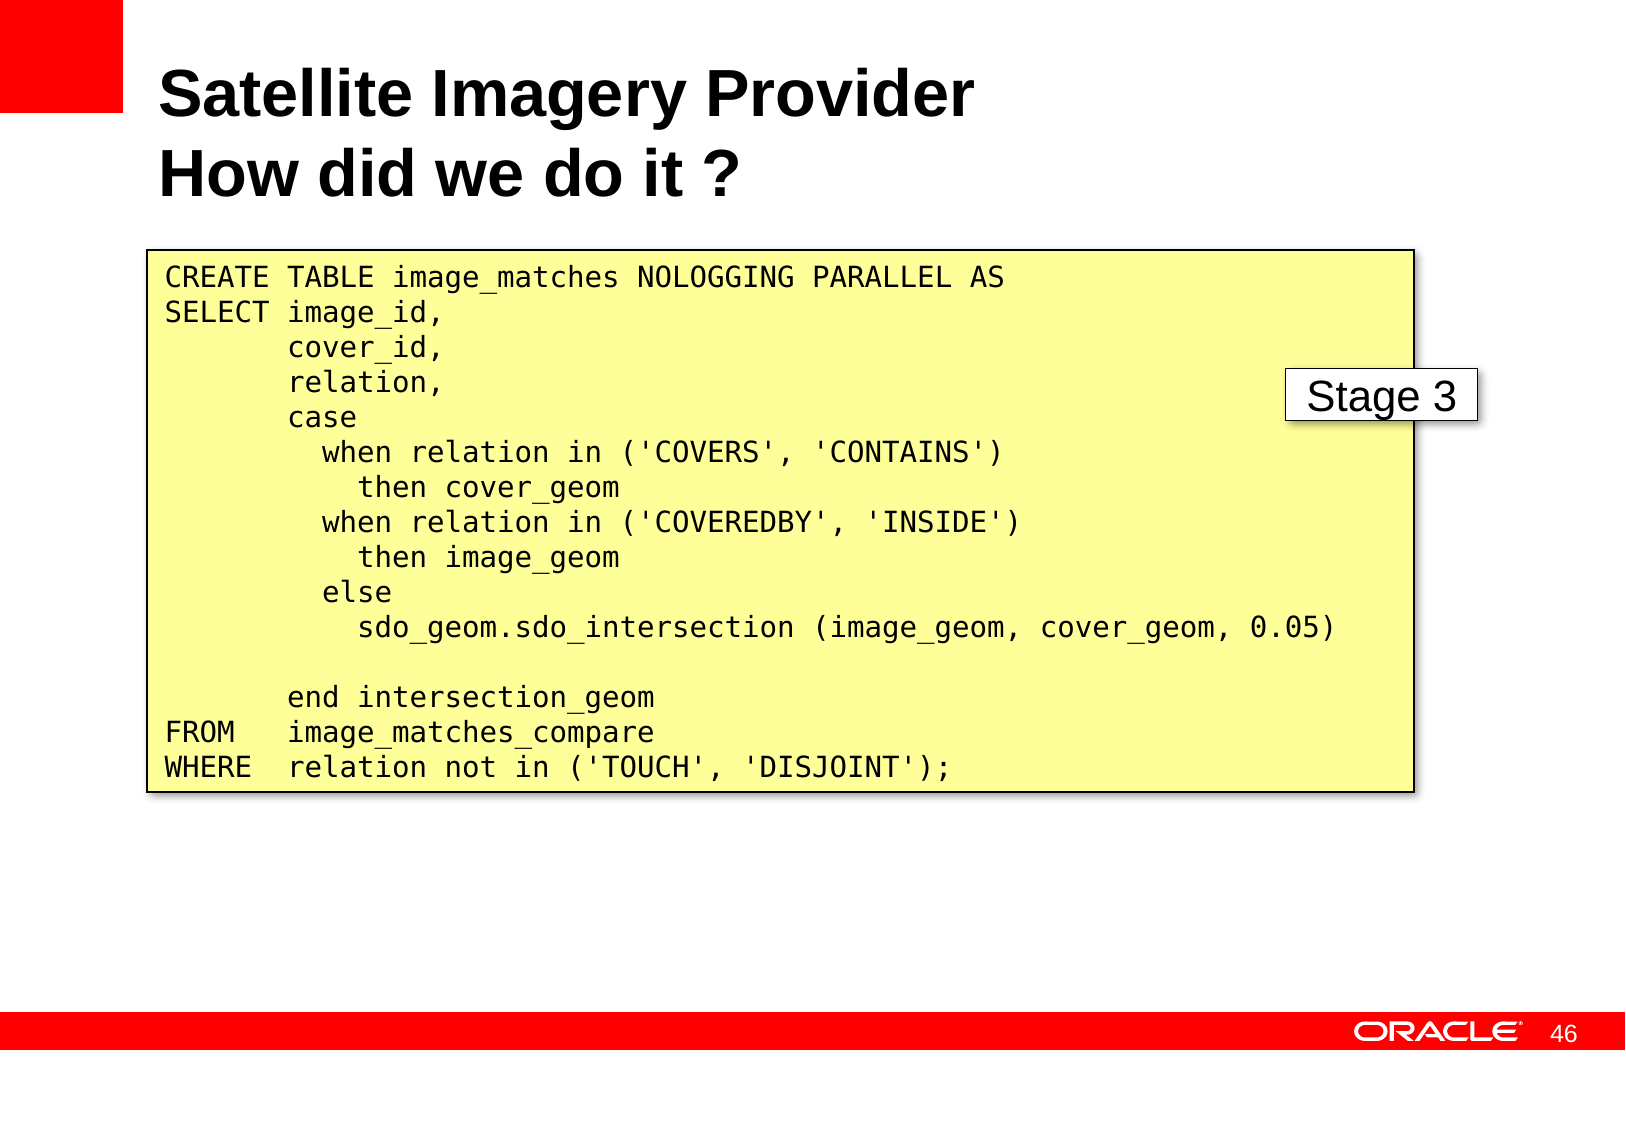

# Satellite Imagery Provider How did we do it ?
﻿CREATE TABLE image_matches NOLOGGING PARALLEL AS
SELECT image_id,
       cover_id,
       relation,
       case
         when relation in ('COVERS', 'CONTAINS')
           then cover_geom
         when relation in ('COVEREDBY', 'INSIDE')
           then image_geom
         else
           sdo_geom.sdo_intersection (image_geom, cover_geom, 0.05)
       end intersection_geom
FROM   image_matches_compare
WHERE  relation not in ('TOUCH', 'DISJOINT');
Stage 3